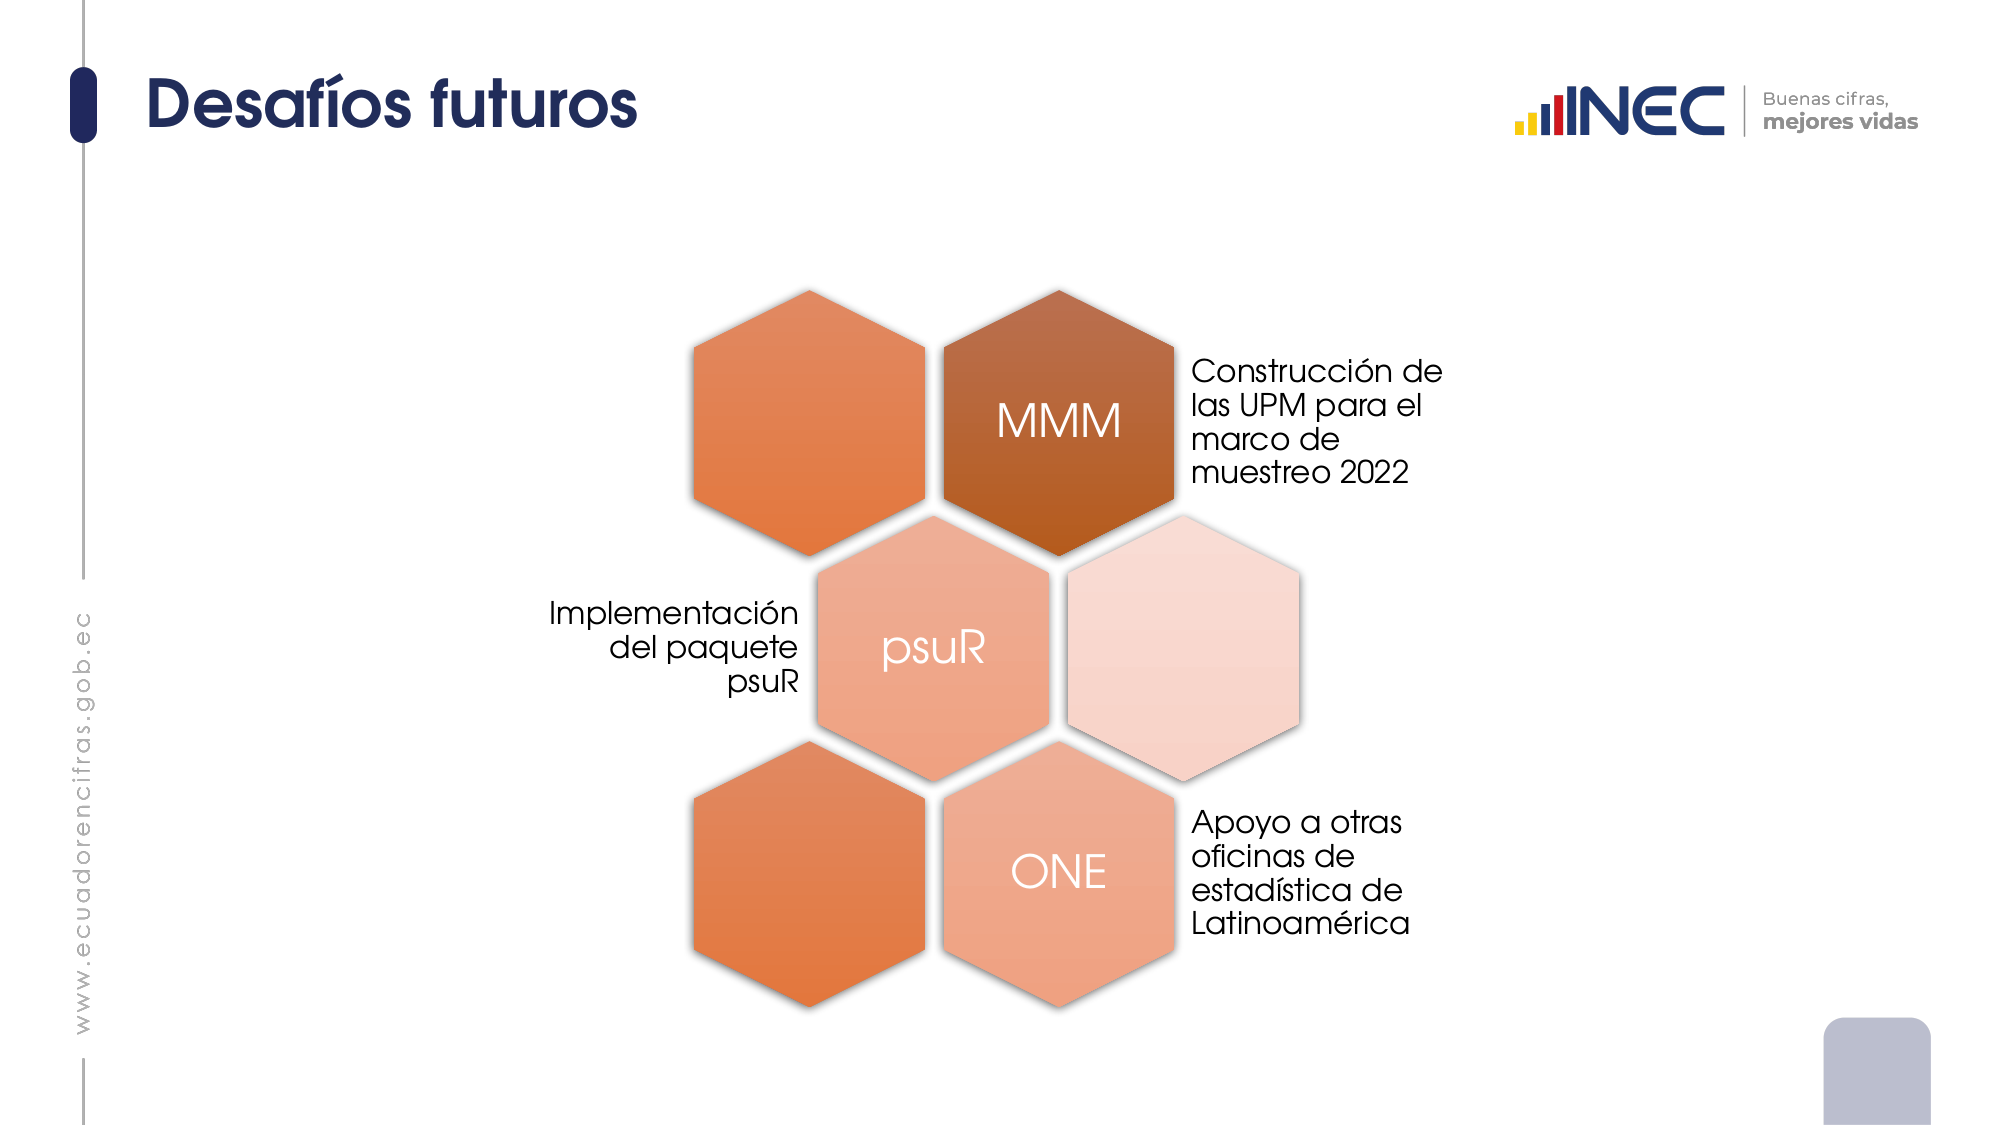

# Desafíos futuros

MMM
Construcción de las UPM para el marco de muestreo 2022

psuR
Implementación del paquete psuR

ONE
Apoyo a otras oficinas de estadística de Latinoamérica